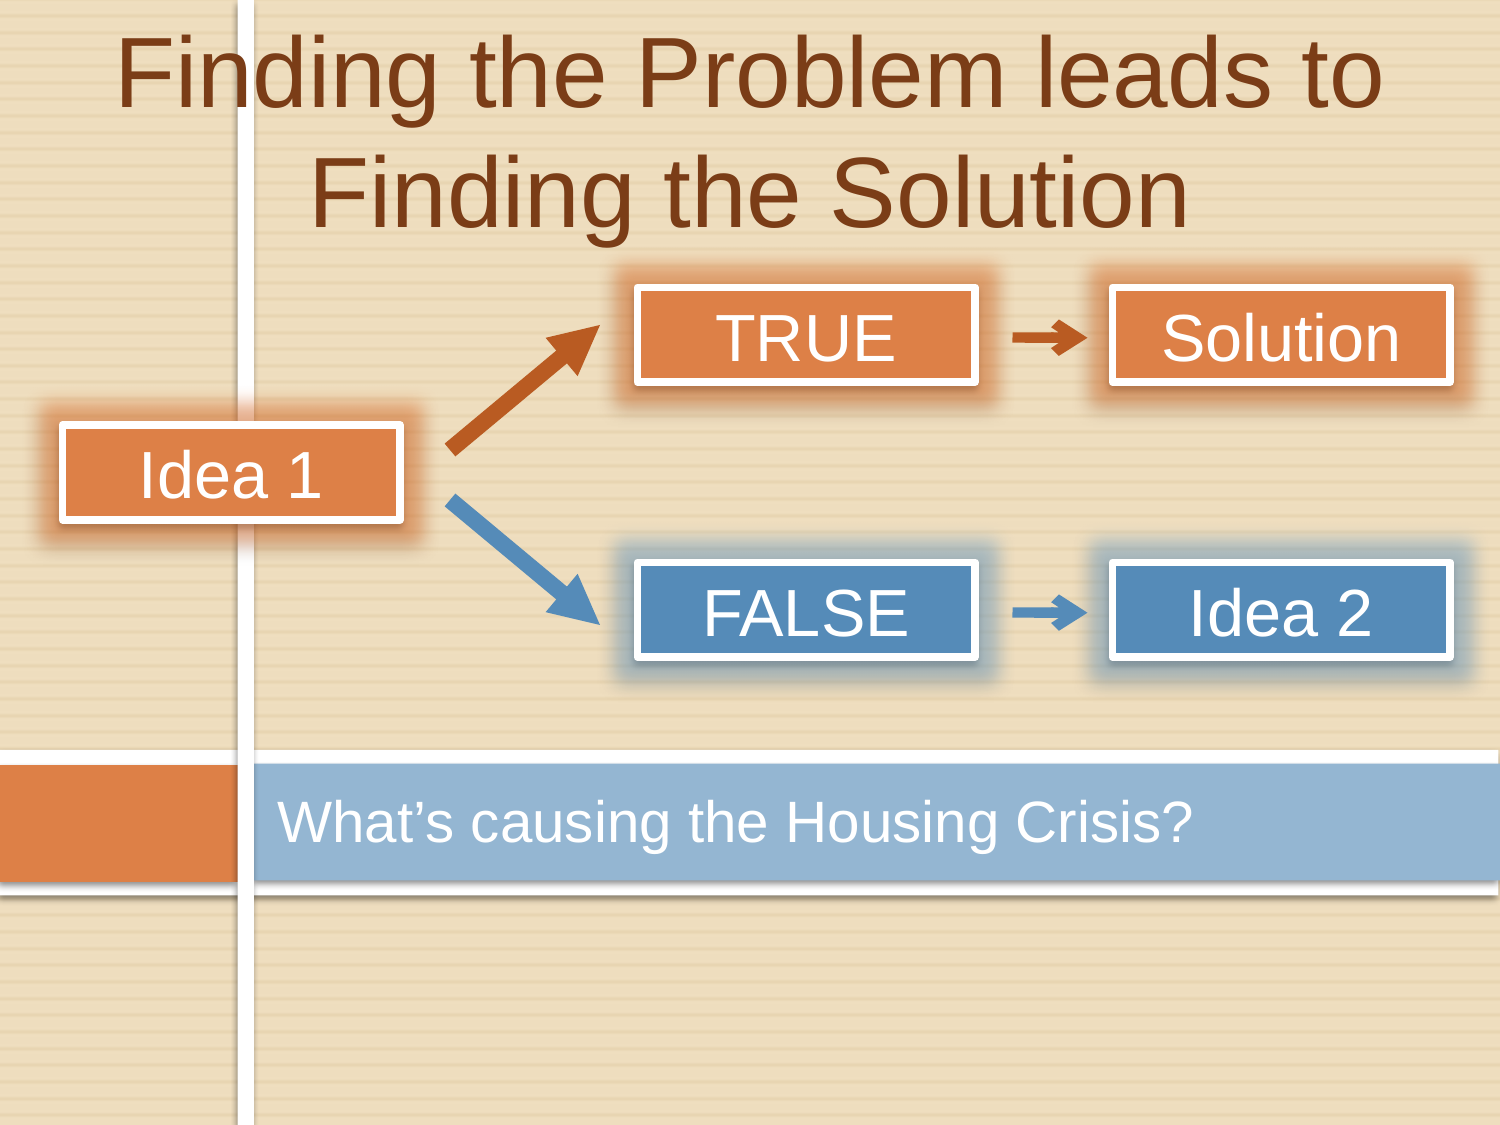

Finding the Problem leads to
Finding the Solution
TRUE
Solution
Idea 1
FALSE
Idea 2
# What’s causing the Housing Crisis?